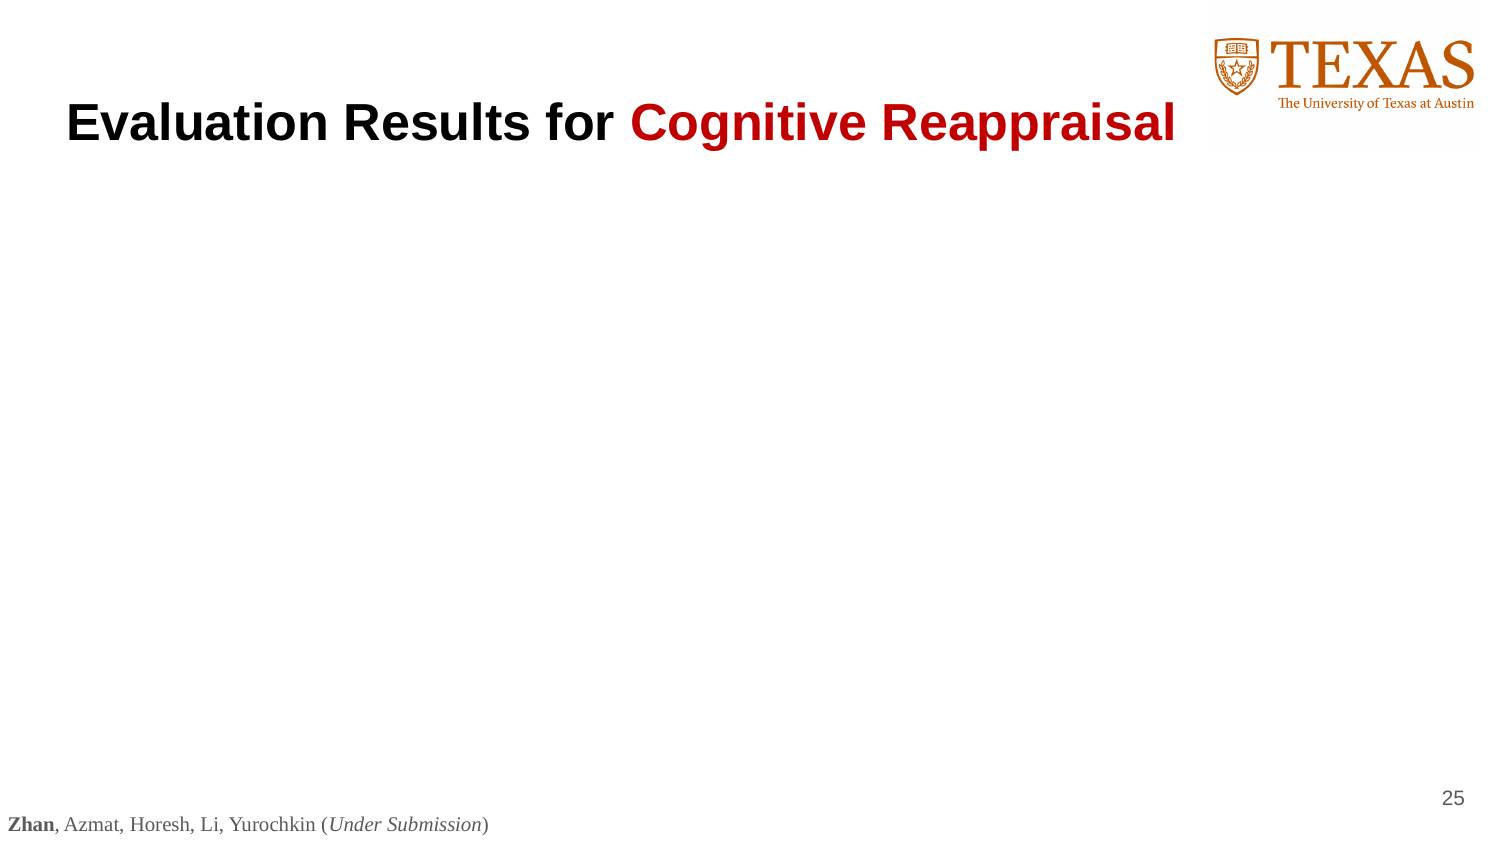

# Evaluation Results for Cognitive Reappraisal

25
Zhan, Azmat, Horesh, Li, Yurochkin (Under Submission)